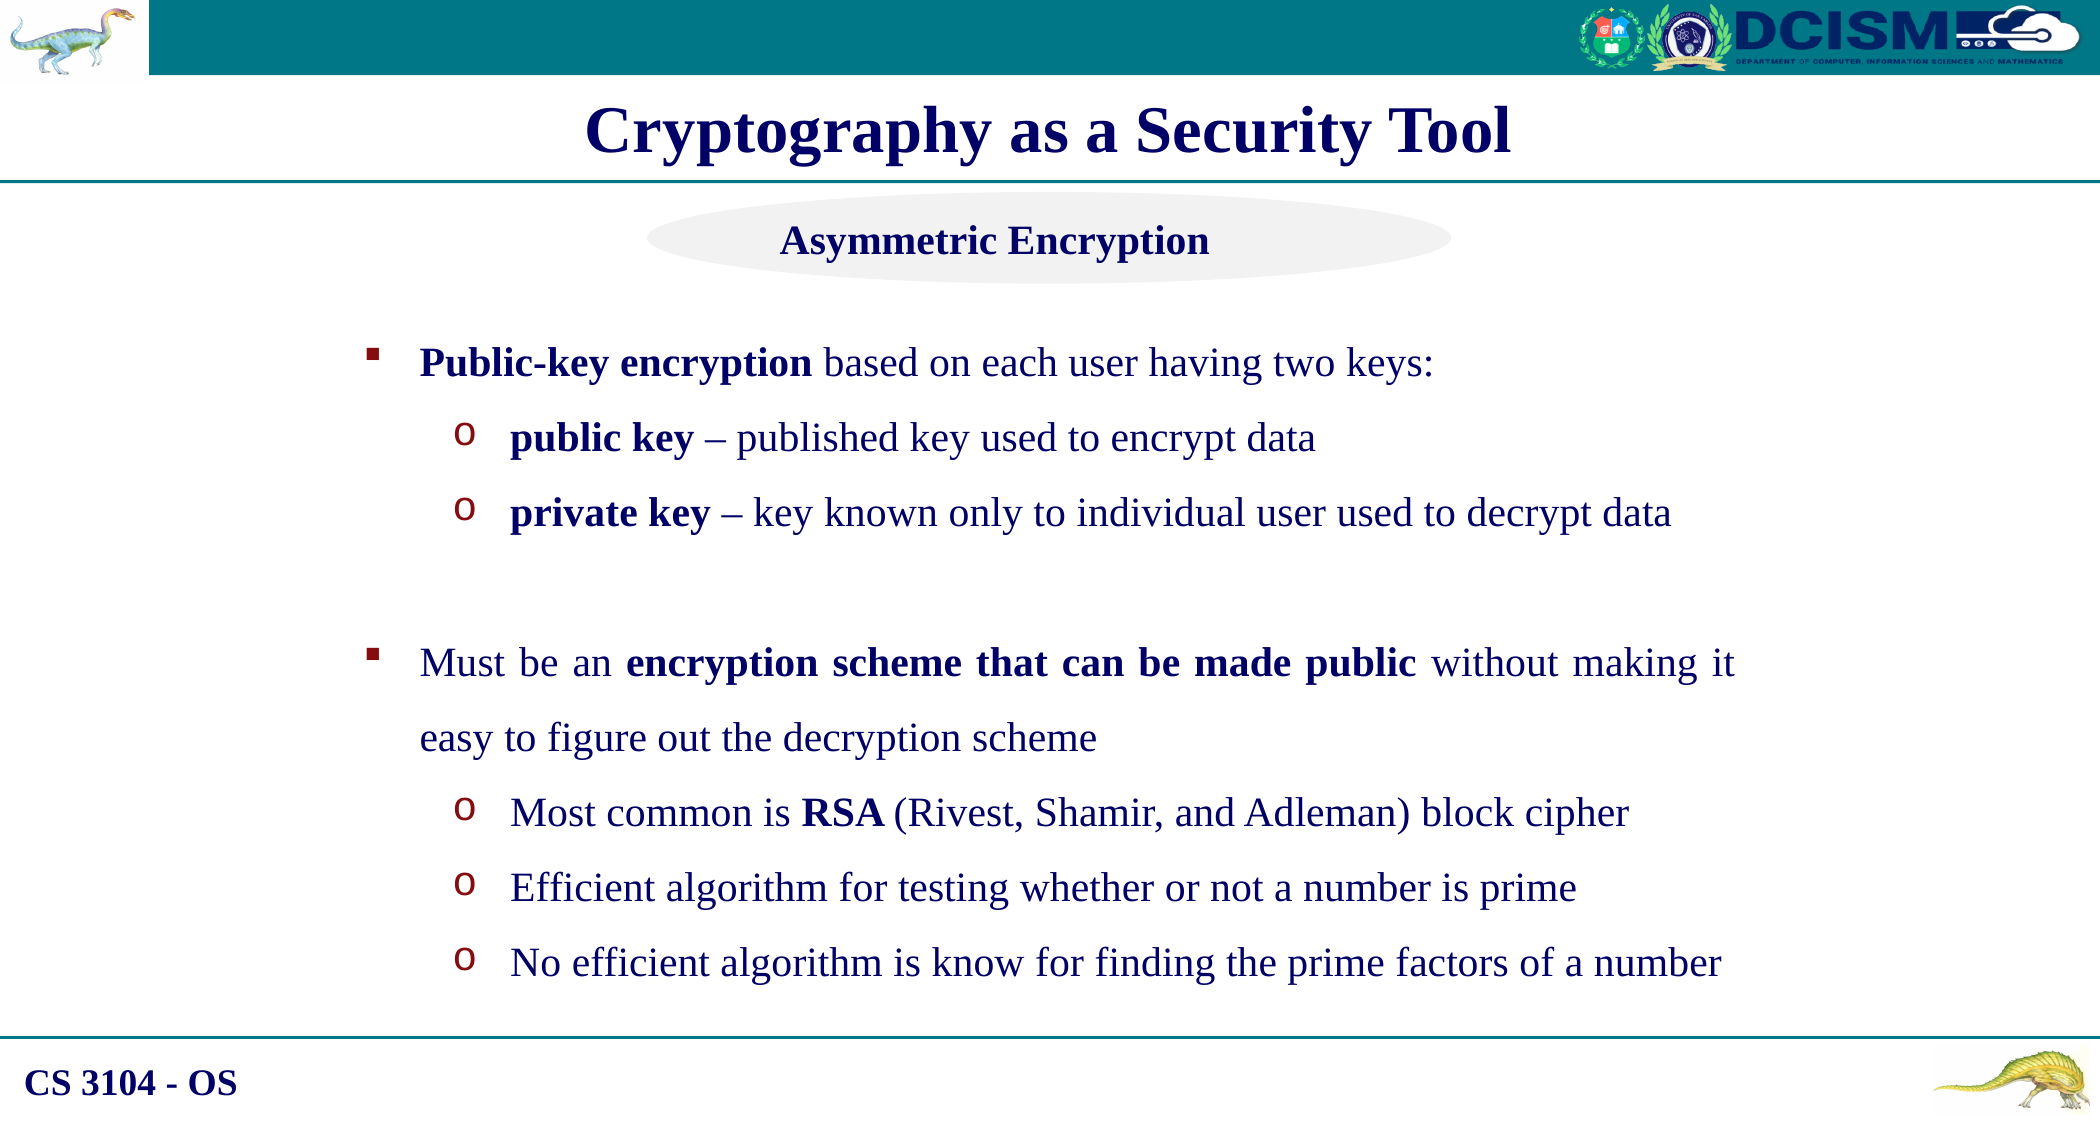

Cryptography as a Security Tool
Asymmetric Encryption
Public-key encryption based on each user having two keys:
public key – published key used to encrypt data
private key – key known only to individual user used to decrypt data

Must be an encryption scheme that can be made public without making it easy to figure out the decryption scheme
Most common is RSA (Rivest, Shamir, and Adleman) block cipher
Efficient algorithm for testing whether or not a number is prime
No efficient algorithm is know for finding the prime factors of a number